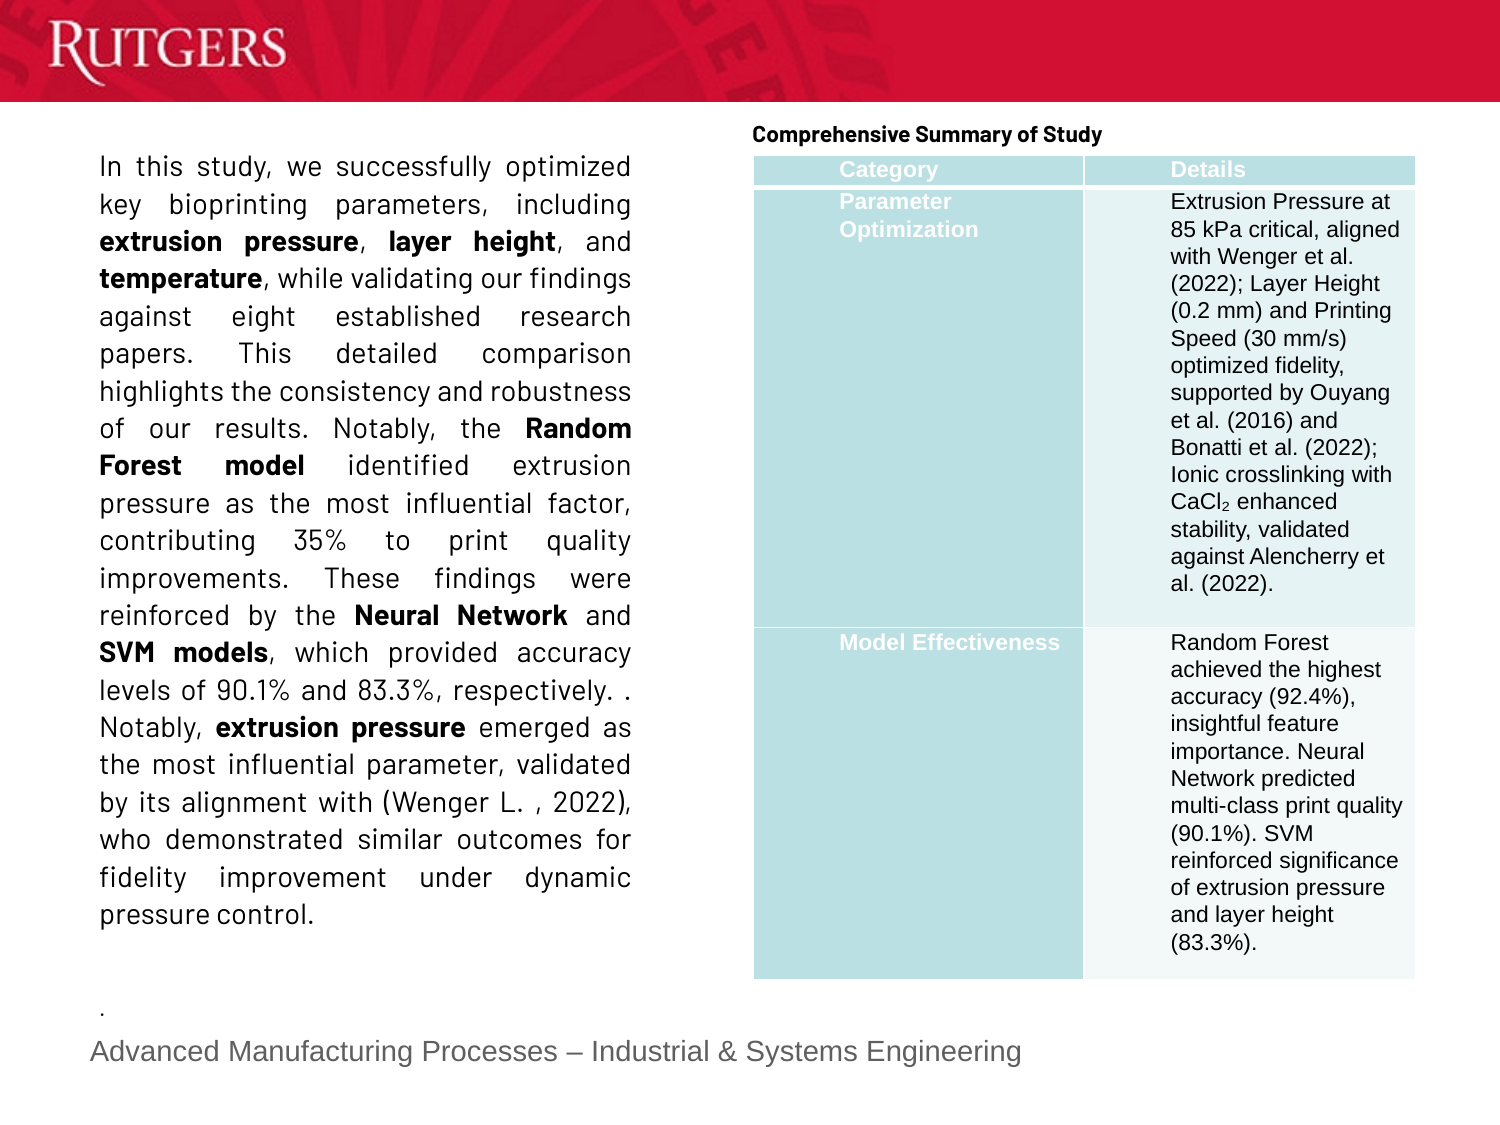

Comprehensive Summary of Study
In this study, we successfully optimized key bioprinting parameters, including extrusion pressure, layer height, and temperature, while validating our findings against eight established research papers. This detailed comparison highlights the consistency and robustness of our results. Notably, the Random Forest model identified extrusion pressure as the most influential factor, contributing 35% to print quality improvements. These findings were reinforced by the Neural Network and SVM models, which provided accuracy levels of 90.1% and 83.3%, respectively. . Notably, extrusion pressure emerged as the most influential parameter, validated by its alignment with (Wenger L. , 2022), who demonstrated similar outcomes for fidelity improvement under dynamic pressure control.

.
| Category | Details |
| --- | --- |
| Parameter Optimization | Extrusion Pressure at 85 kPa critical, aligned with Wenger et al. (2022); Layer Height (0.2 mm) and Printing Speed (30 mm/s) optimized fidelity, supported by Ouyang et al. (2016) and Bonatti et al. (2022); Ionic crosslinking with CaCl₂ enhanced stability, validated against Alencherry et al. (2022). |
| Model Effectiveness | Random Forest achieved the highest accuracy (92.4%), insightful feature importance. Neural Network predicted multi-class print quality (90.1%). SVM reinforced significance of extrusion pressure and layer height (83.3%). |